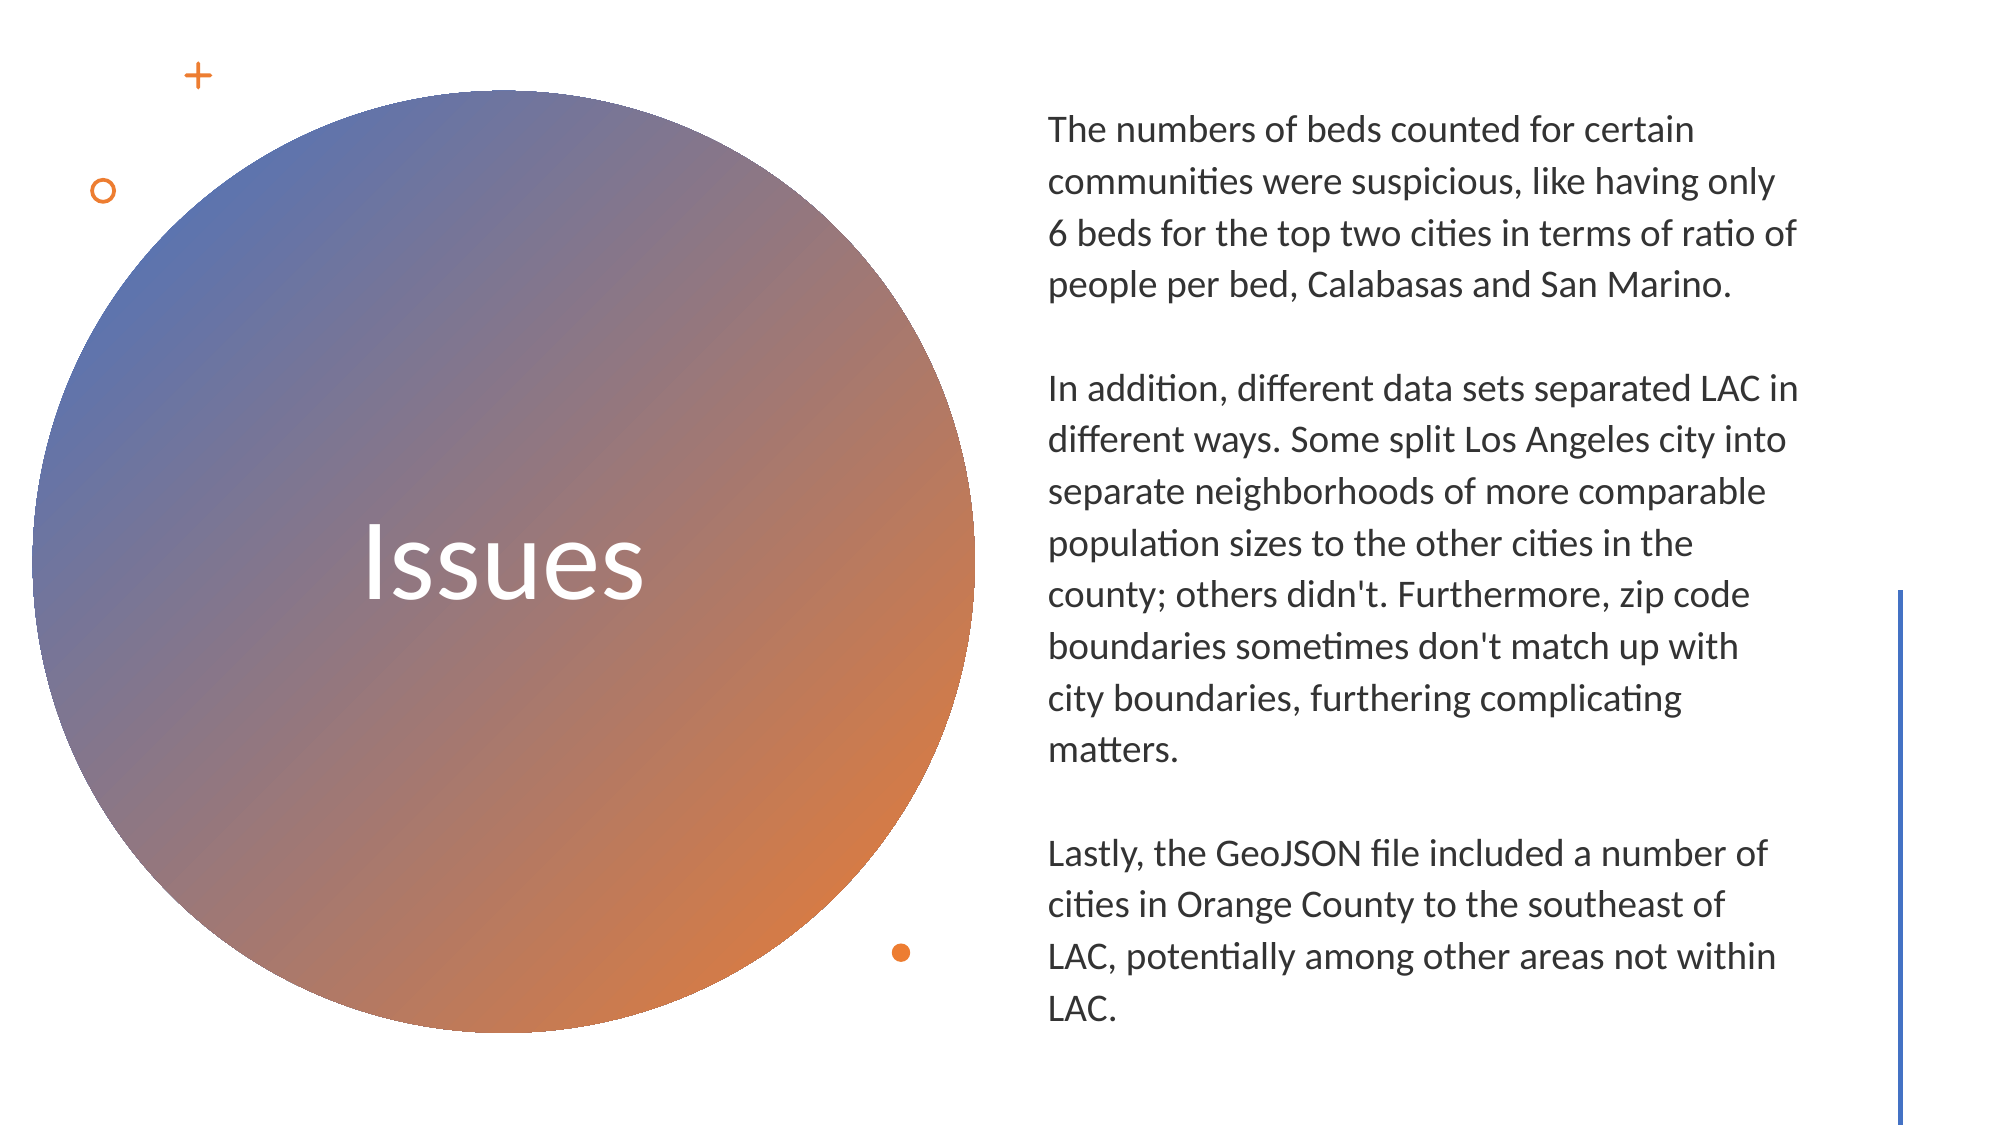

The numbers of beds counted for certain communities were suspicious, like having only 6 beds for the top two cities in terms of ratio of people per bed, Calabasas and San Marino.

In addition, different data sets separated LAC in different ways. Some split Los Angeles city into separate neighborhoods of more comparable population sizes to the other cities in the county; others didn't. Furthermore, zip code boundaries sometimes don't match up with city boundaries, furthering complicating matters.

Lastly, the GeoJSON file included a number of cities in Orange County to the southeast of LAC, potentially among other areas not within LAC.

# Issues